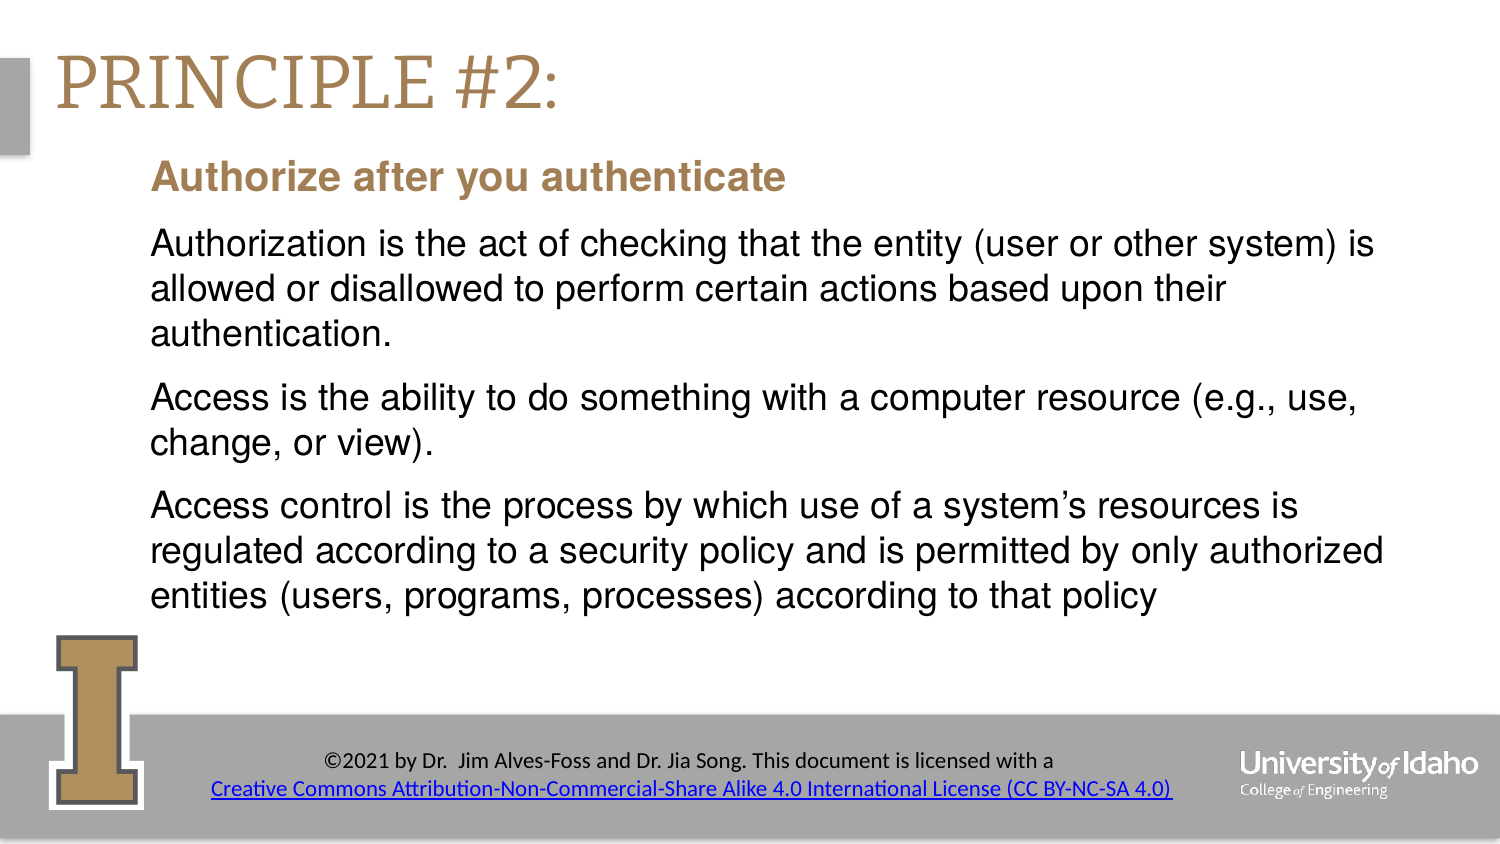

# Principle #2:
Authorize after you authenticate
Authorization is the act of checking that the entity (user or other system) is allowed or disallowed to perform certain actions based upon their authentication.
Access is the ability to do something with a computer resource (e.g., use, change, or view).
Access control is the process by which use of a system’s resources is regulated according to a security policy and is permitted by only authorized entities (users, programs, processes) according to that policy